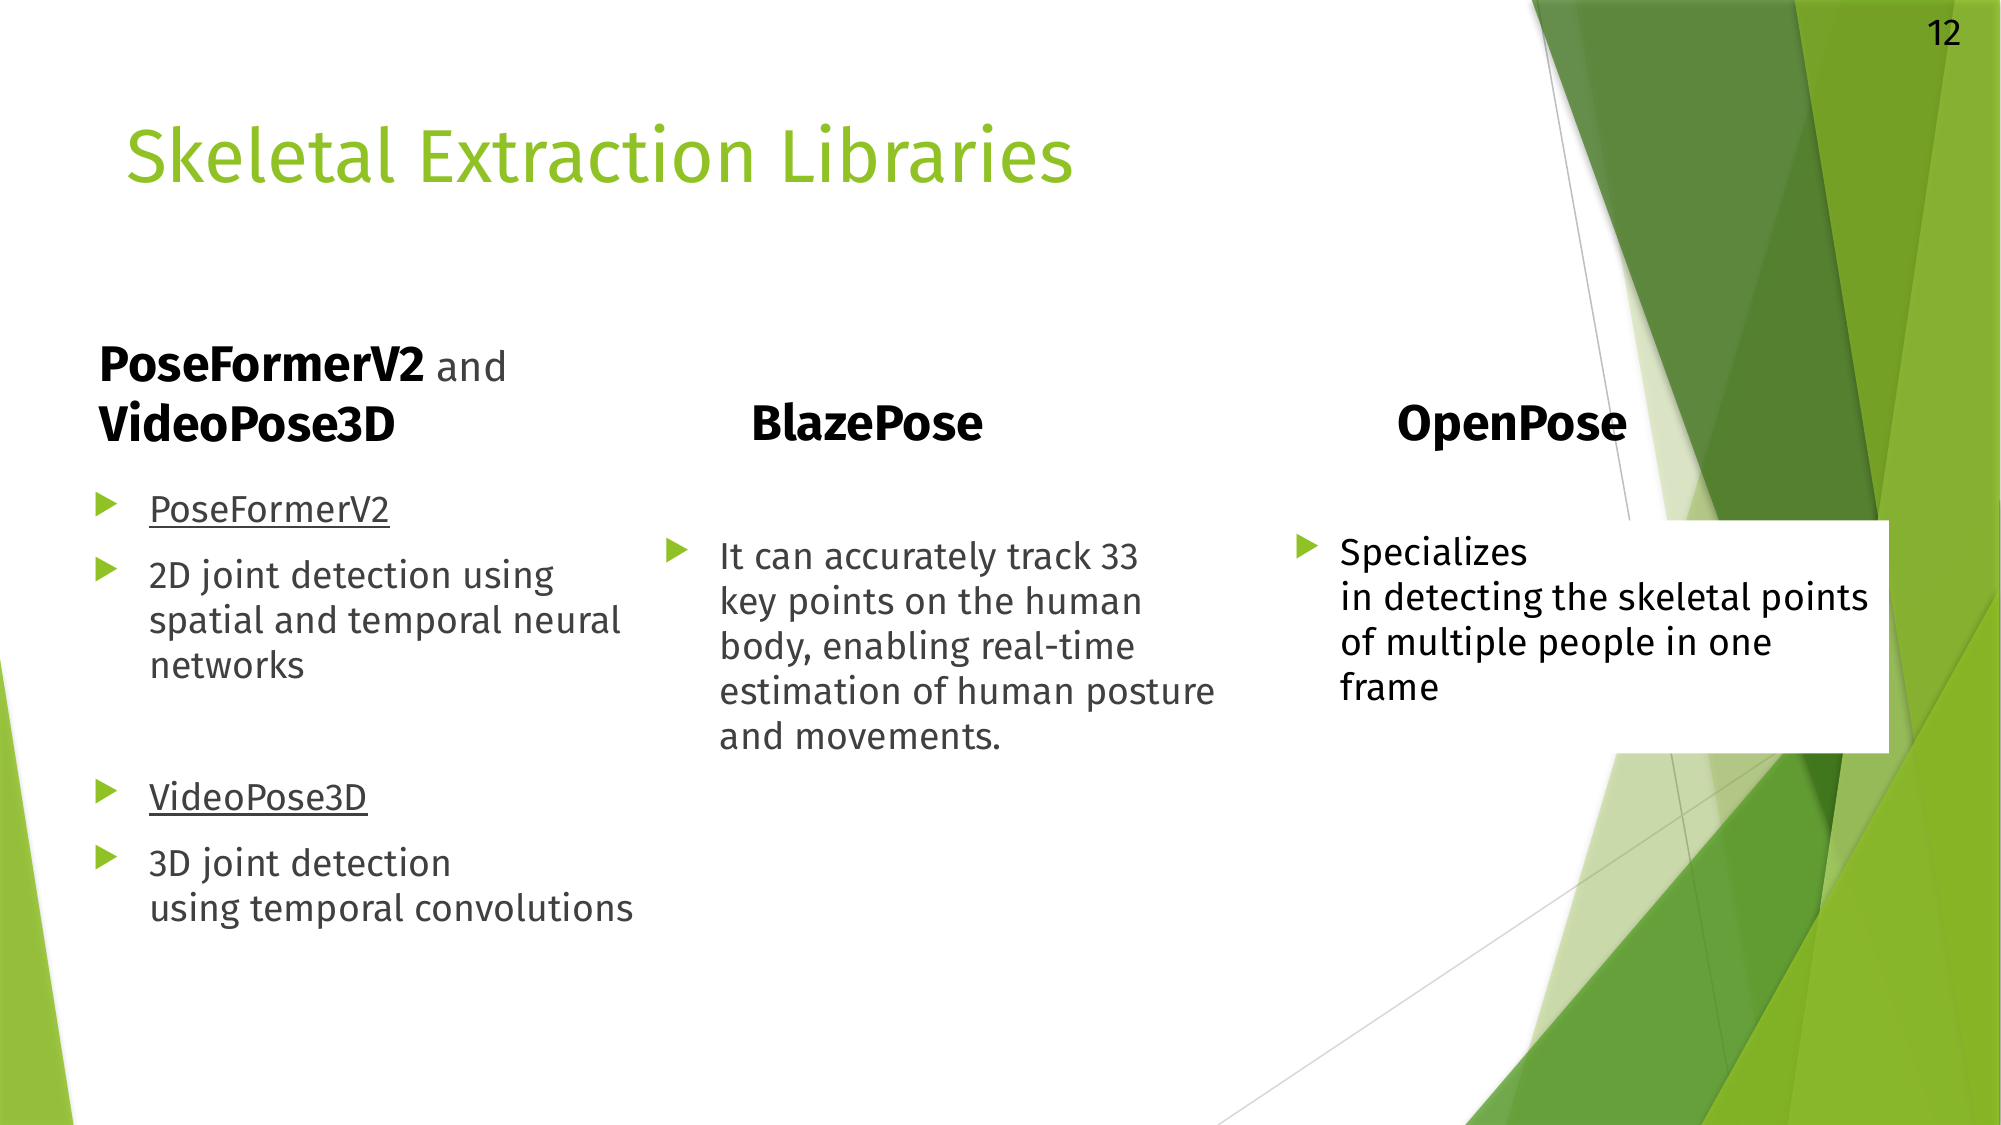

12
# Skeletal Extraction Libraries
OpenPose
PoseFormerV2 and VideoPose3D
BlazePose

It can accurately track 33 key points on the human body, enabling real-time estimation of human posture and movements.
PoseFormerV2
2D joint detection using spatial and temporal neural networks

VideoPose3D
3D joint detection using temporal convolutions
Specializes in detecting the skeletal points of multiple people in one frame